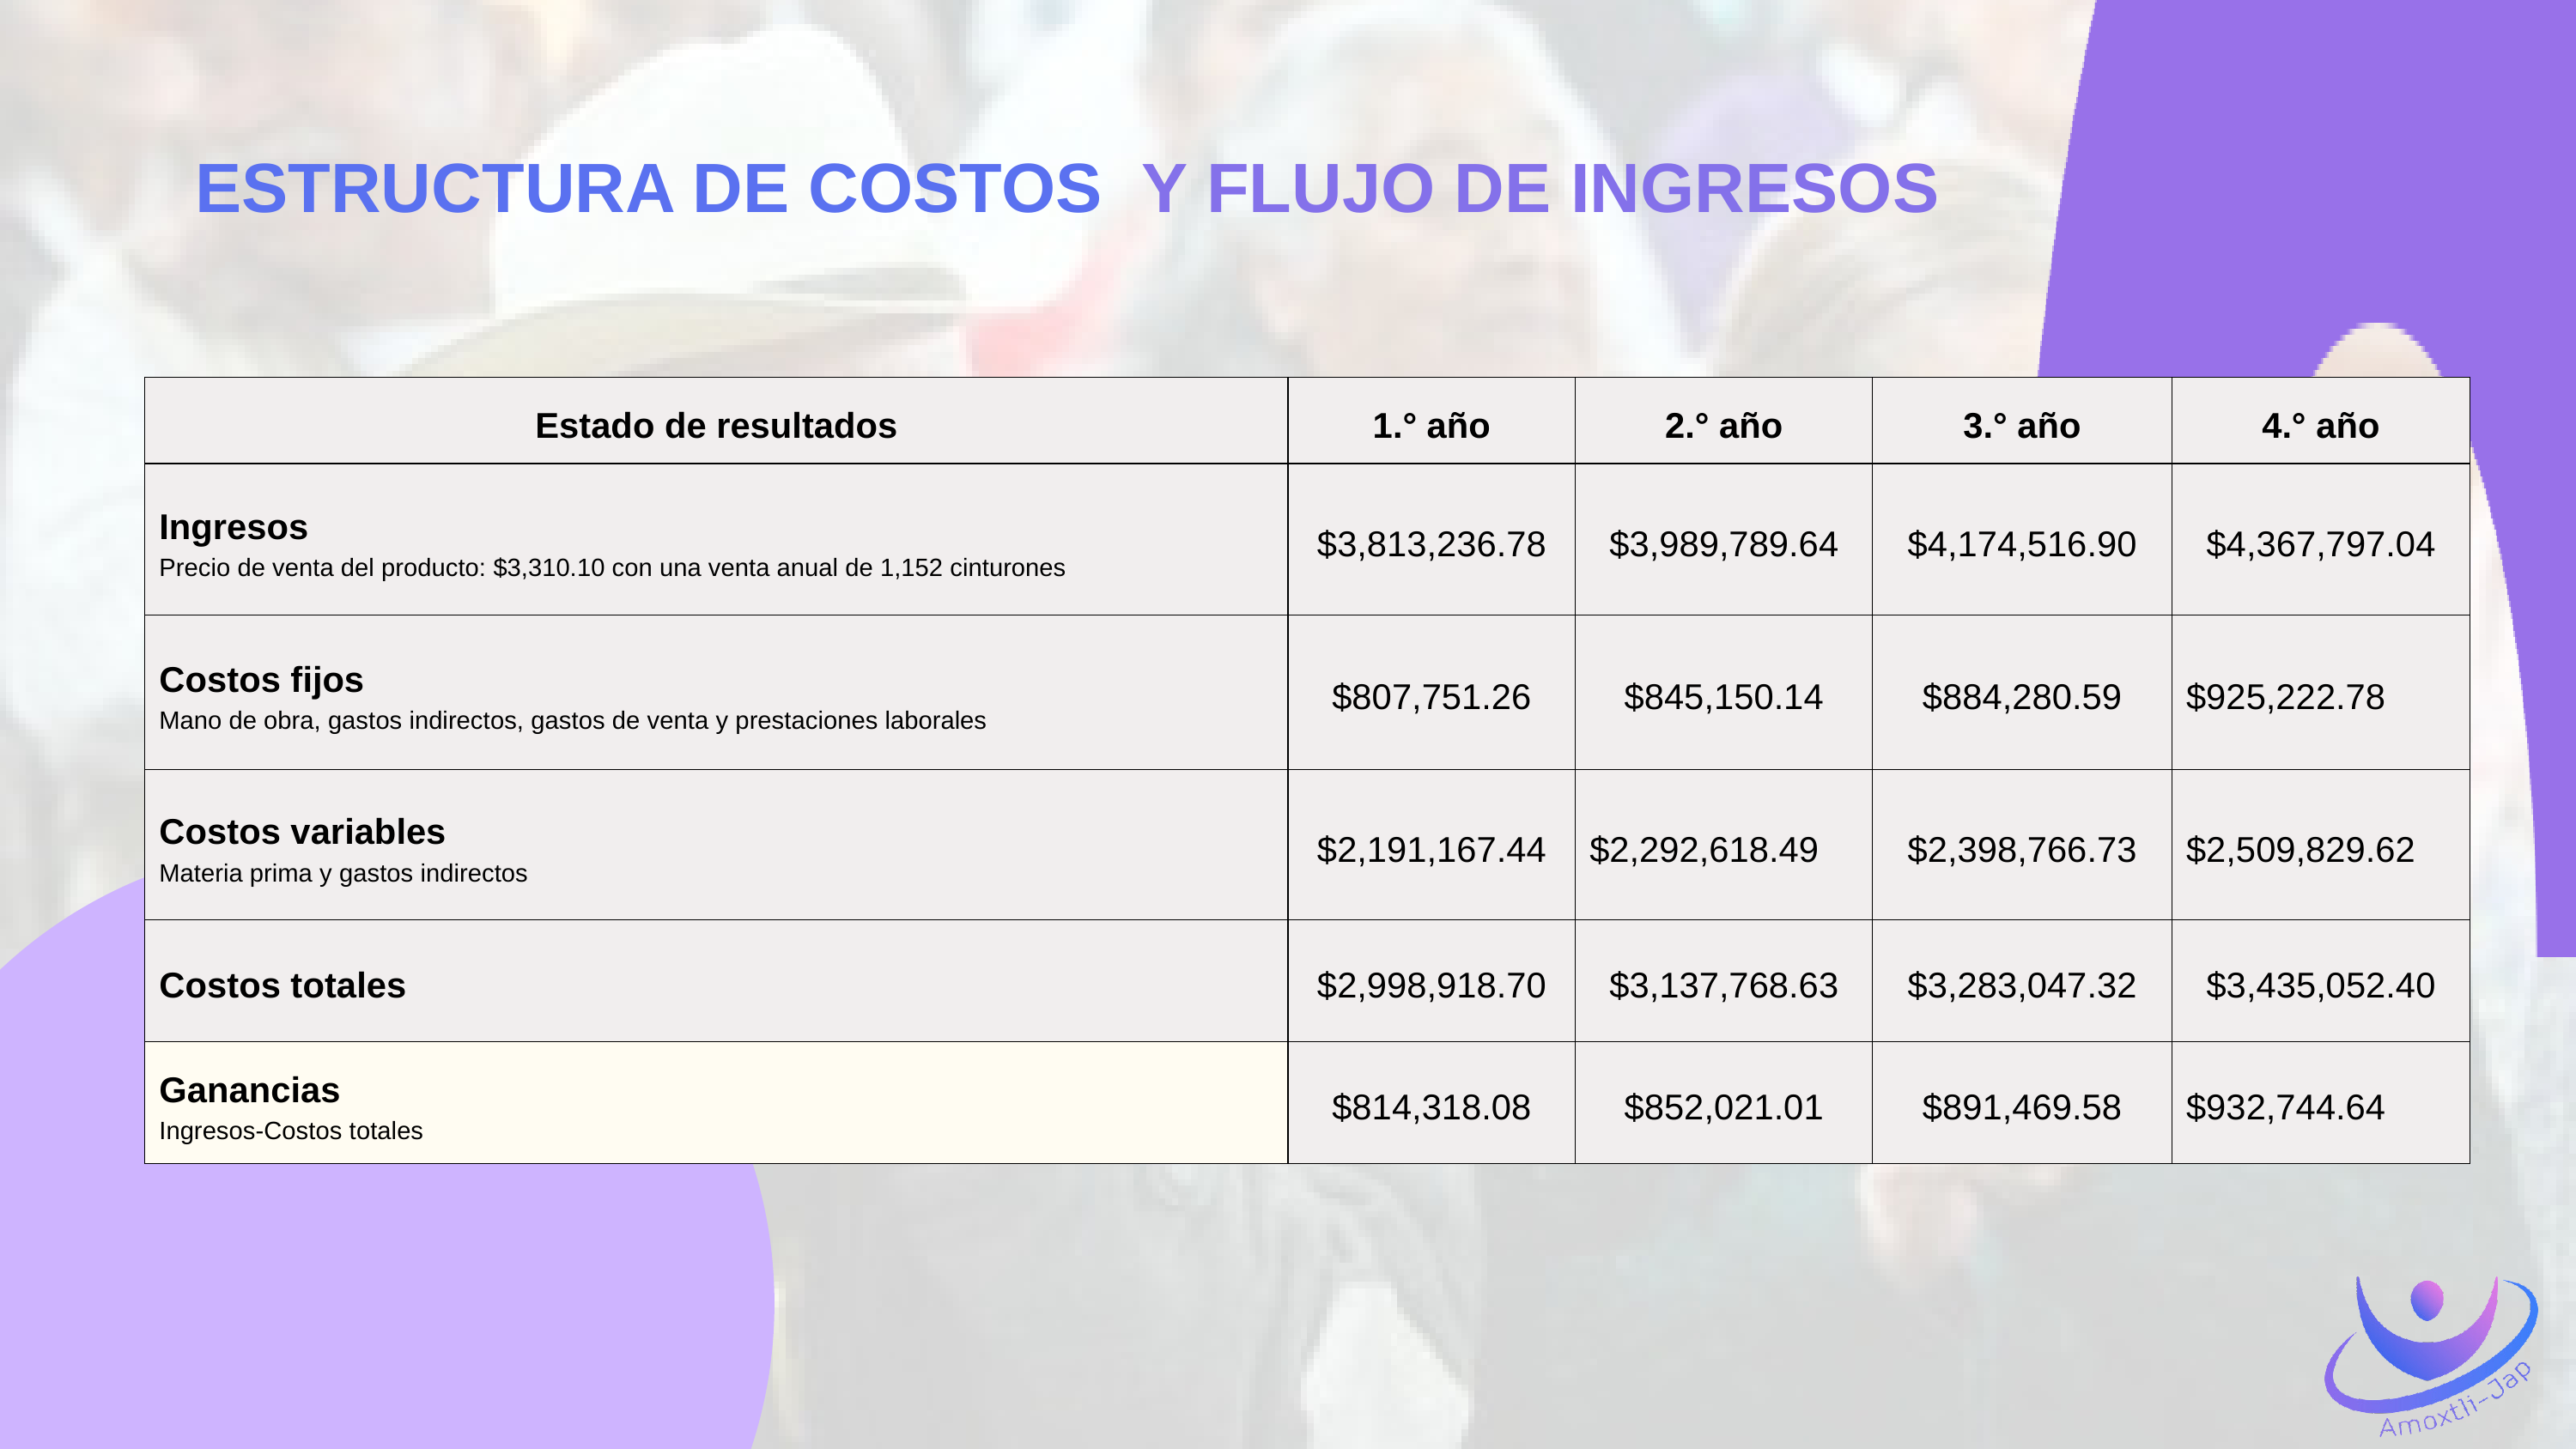

ESTRUCTURA DE COSTOS  Y FLUJO DE INGRESOS
| Estado de resultados | 1.° año | 2.° año | 3.° año | 4.° año |
| --- | --- | --- | --- | --- |
| Ingresos Precio de venta del producto: $3,310.10 con una venta anual de 1,152 cinturones | $3,813,236.78 | $3,989,789.64 | $4,174,516.90 | $4,367,797.04 |
| Costos fijos Mano de obra, gastos indirectos, gastos de venta y prestaciones laborales | $807,751.26 | $845,150.14 | $884,280.59 | $925,222.78 |
| Costos variables Materia prima y gastos indirectos | $2,191,167.44 | $2,292,618.49 | $2,398,766.73 | $2,509,829.62 |
| Costos totales | $2,998,918.70 | $3,137,768.63 | $3,283,047.32 | $3,435,052.40 |
| Ganancias Ingresos-Costos totales | $814,318.08 | $852,021.01 | $891,469.58 | $932,744.64 |